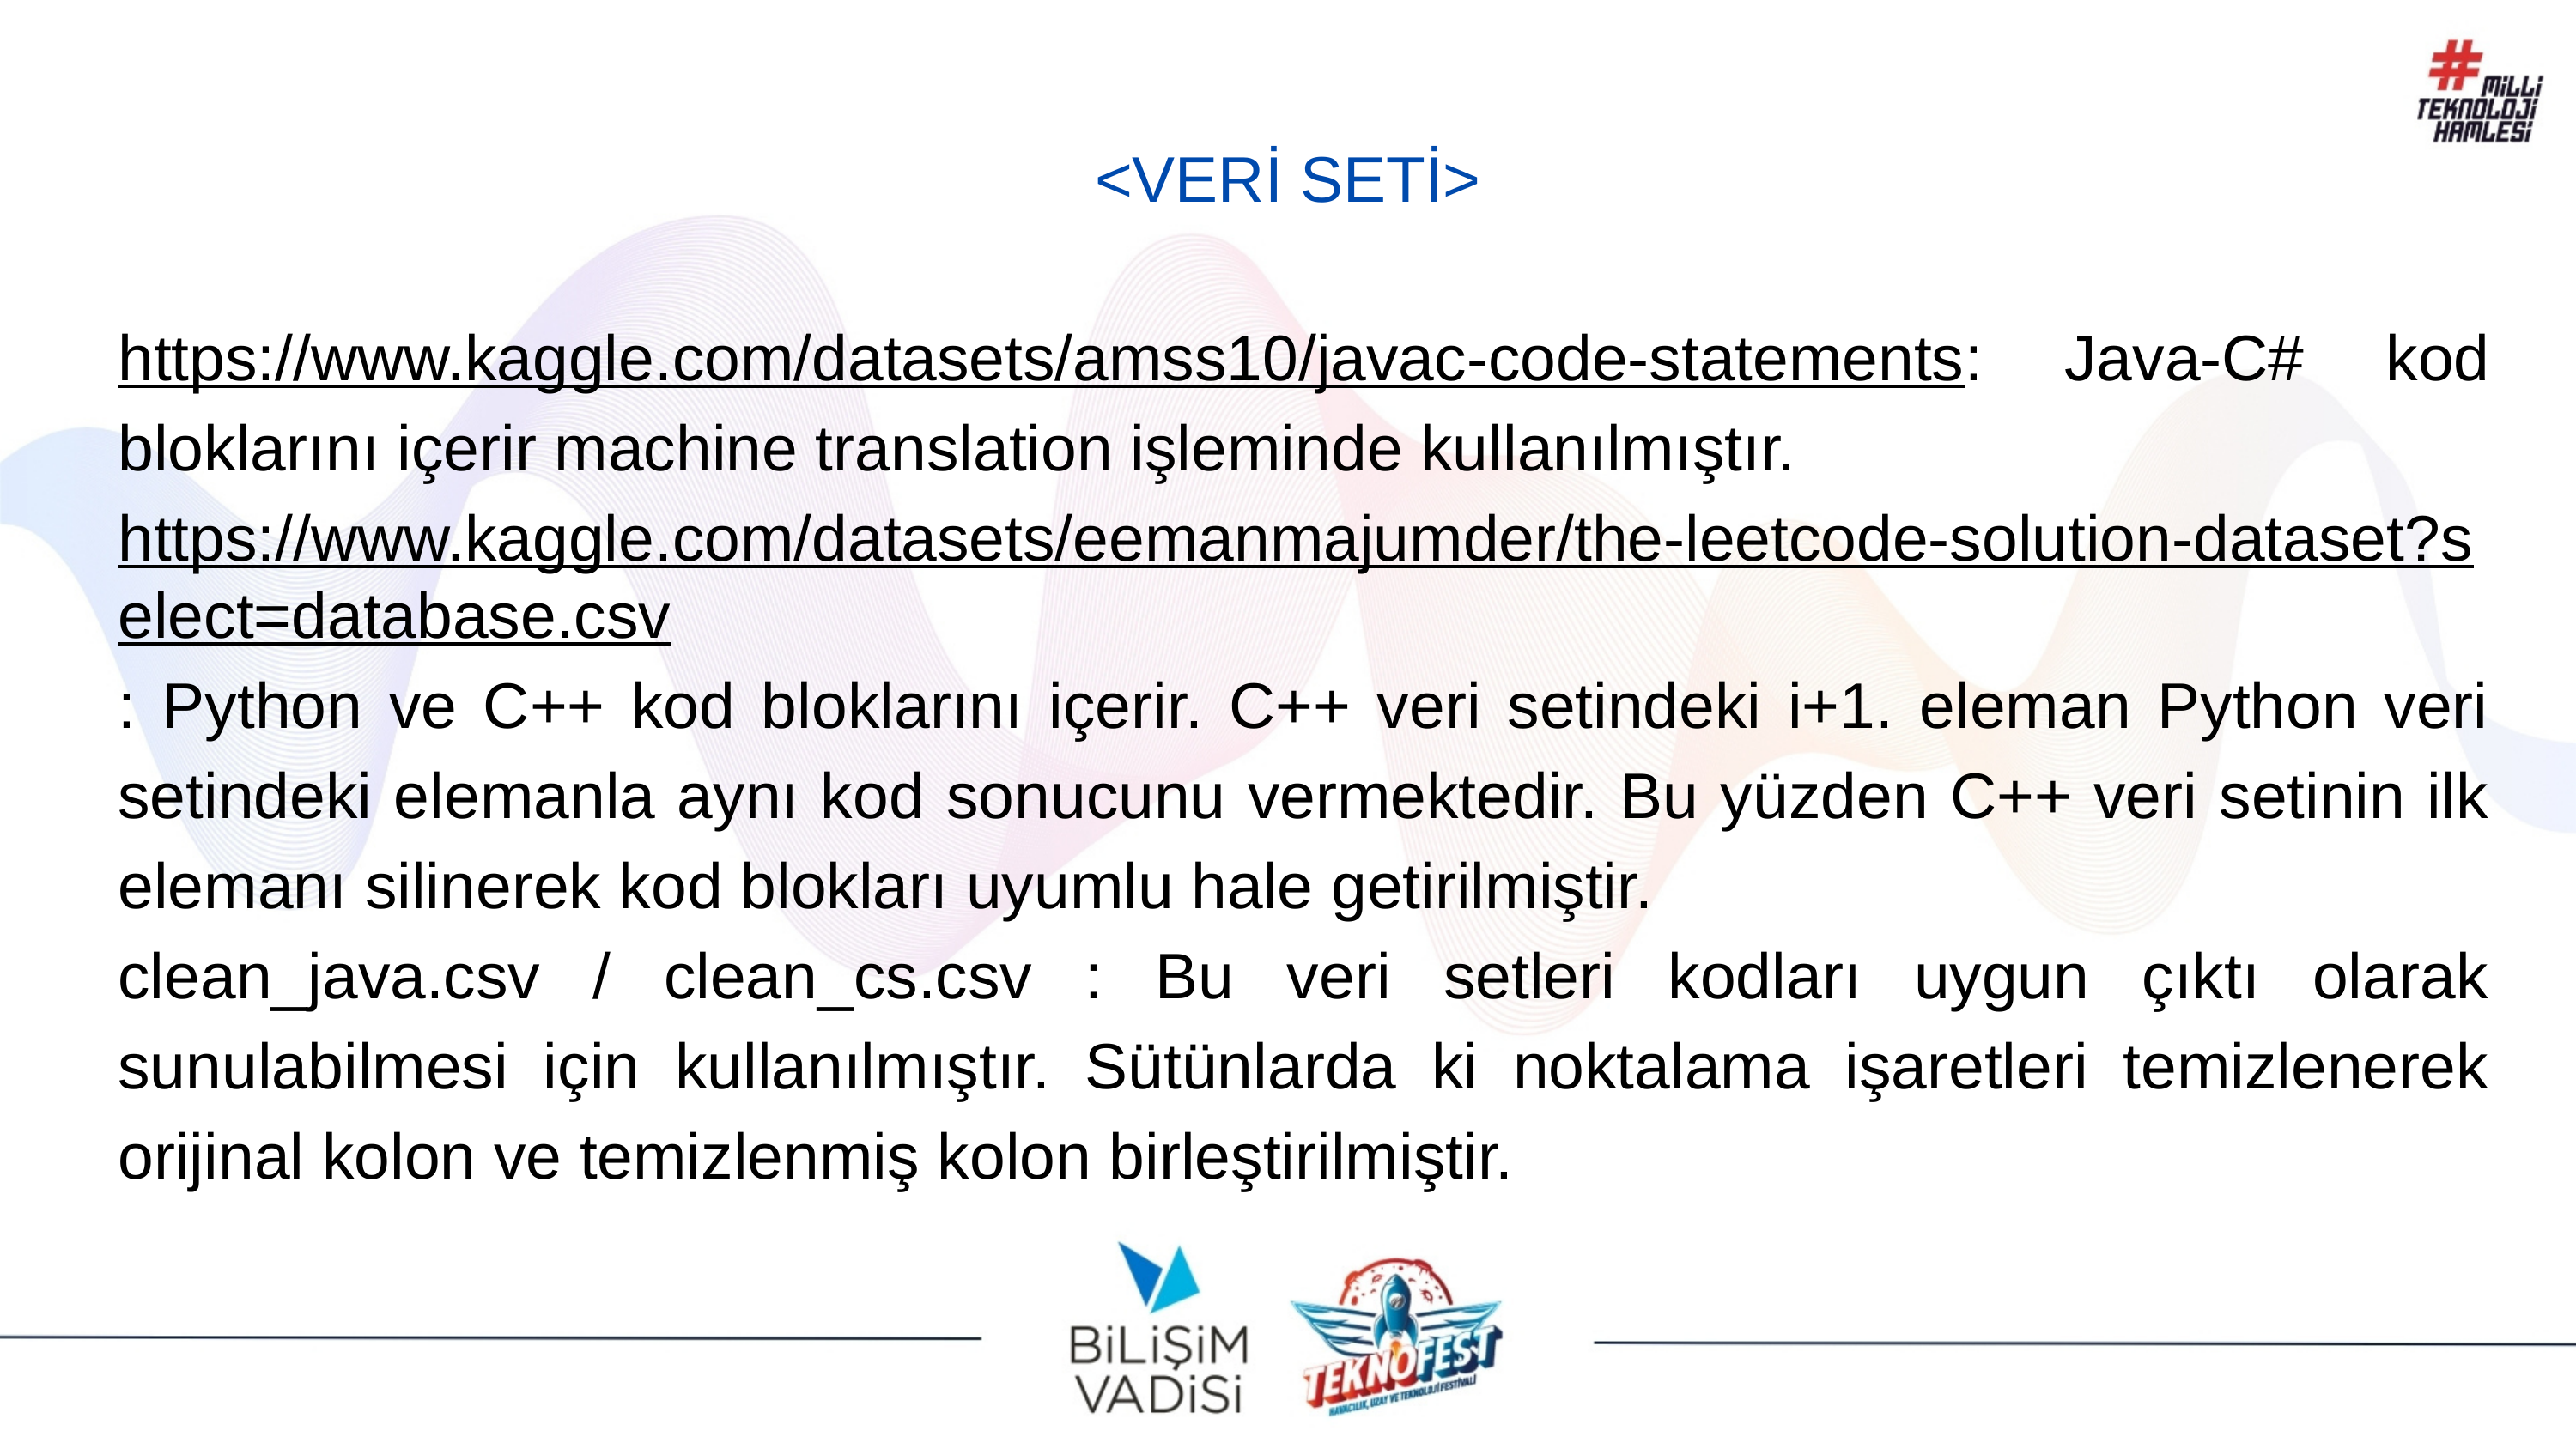

<VERİ SETİ>
https://www.kaggle.com/datasets/amss10/javac-code-statements: Java-C# kod bloklarını içerir machine translation işleminde kullanılmıştır.
https://www.kaggle.com/datasets/eemanmajumder/the-leetcode-solution-dataset?select=database.csv: Python ve C++ kod bloklarını içerir. C++ veri setindeki i+1. eleman Python veri setindeki elemanla aynı kod sonucunu vermektedir. Bu yüzden C++ veri setinin ilk elemanı silinerek kod blokları uyumlu hale getirilmiştir.
clean_java.csv / clean_cs.csv : Bu veri setleri kodları uygun çıktı olarak sunulabilmesi için kullanılmıştır. Sütünlarda ki noktalama işaretleri temizlenerek orijinal kolon ve temizlenmiş kolon birleştirilmiştir.